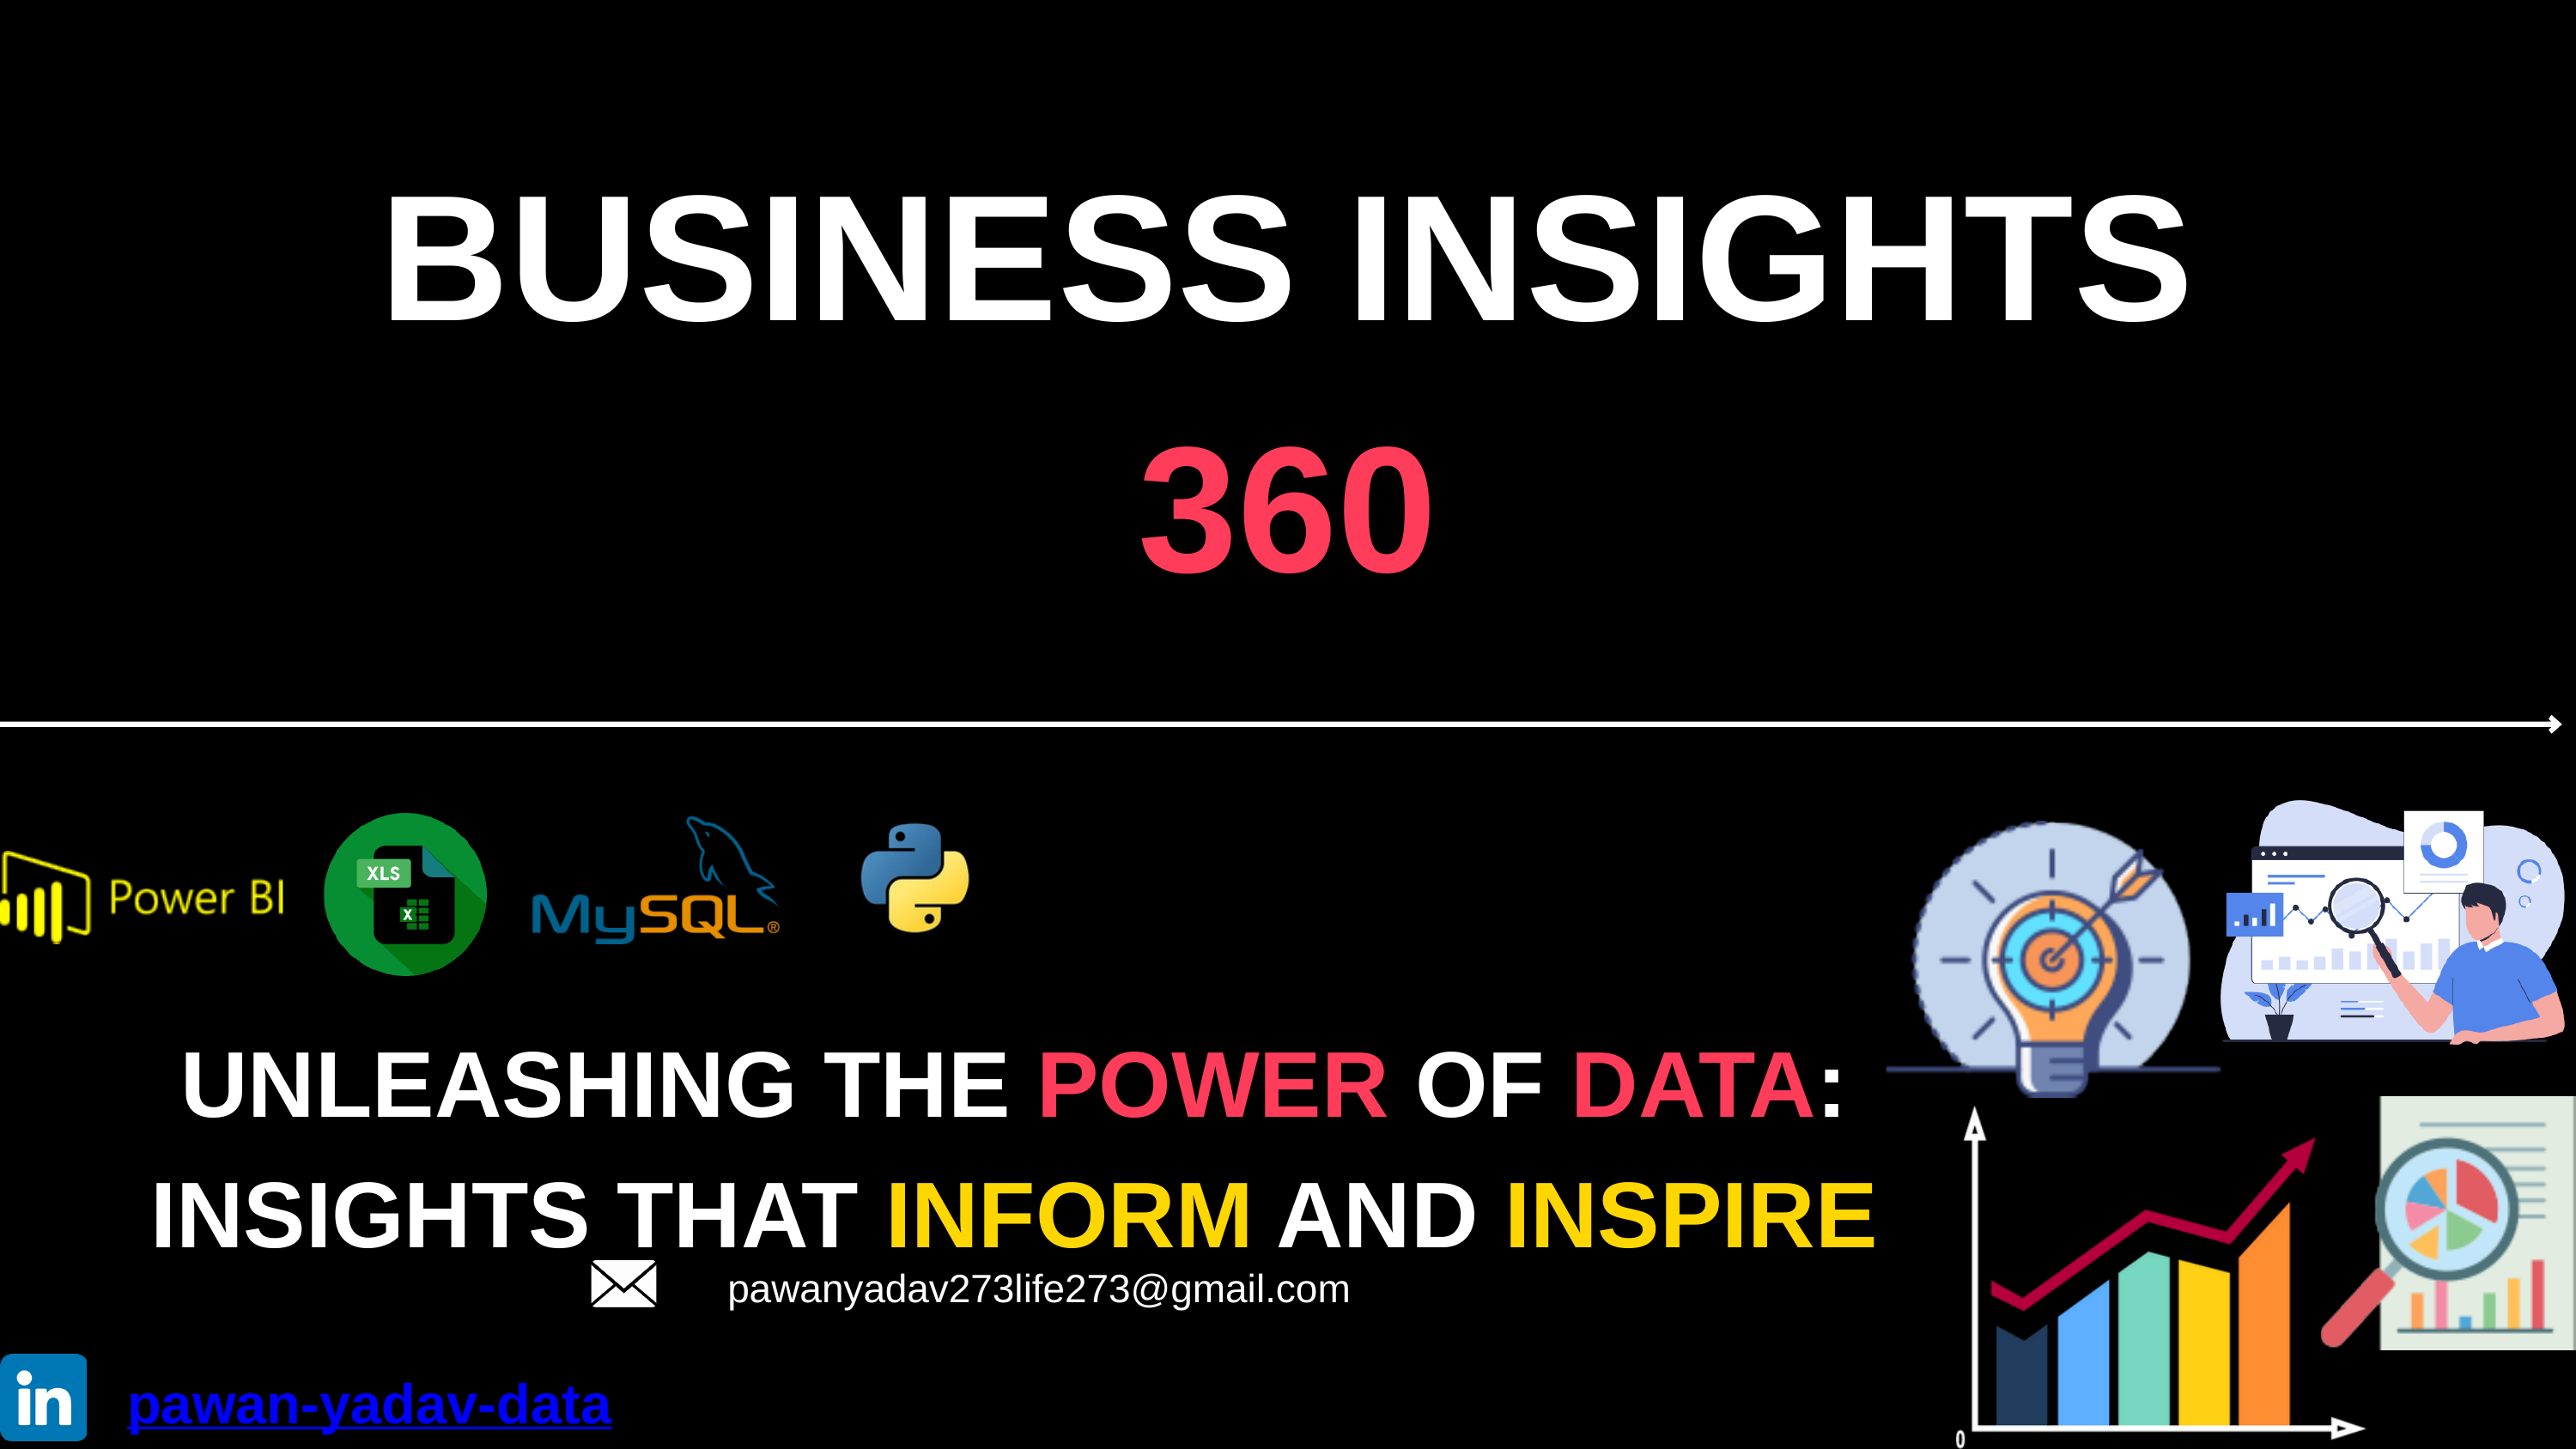

BUSINESS INSIGHTS
360

UNLEASHING THE POWER OF DATA:
INSIGHTS THAT INFORM AND INSPIRE

pawanyadav273life273@gmail.com

pawan-yadav-data